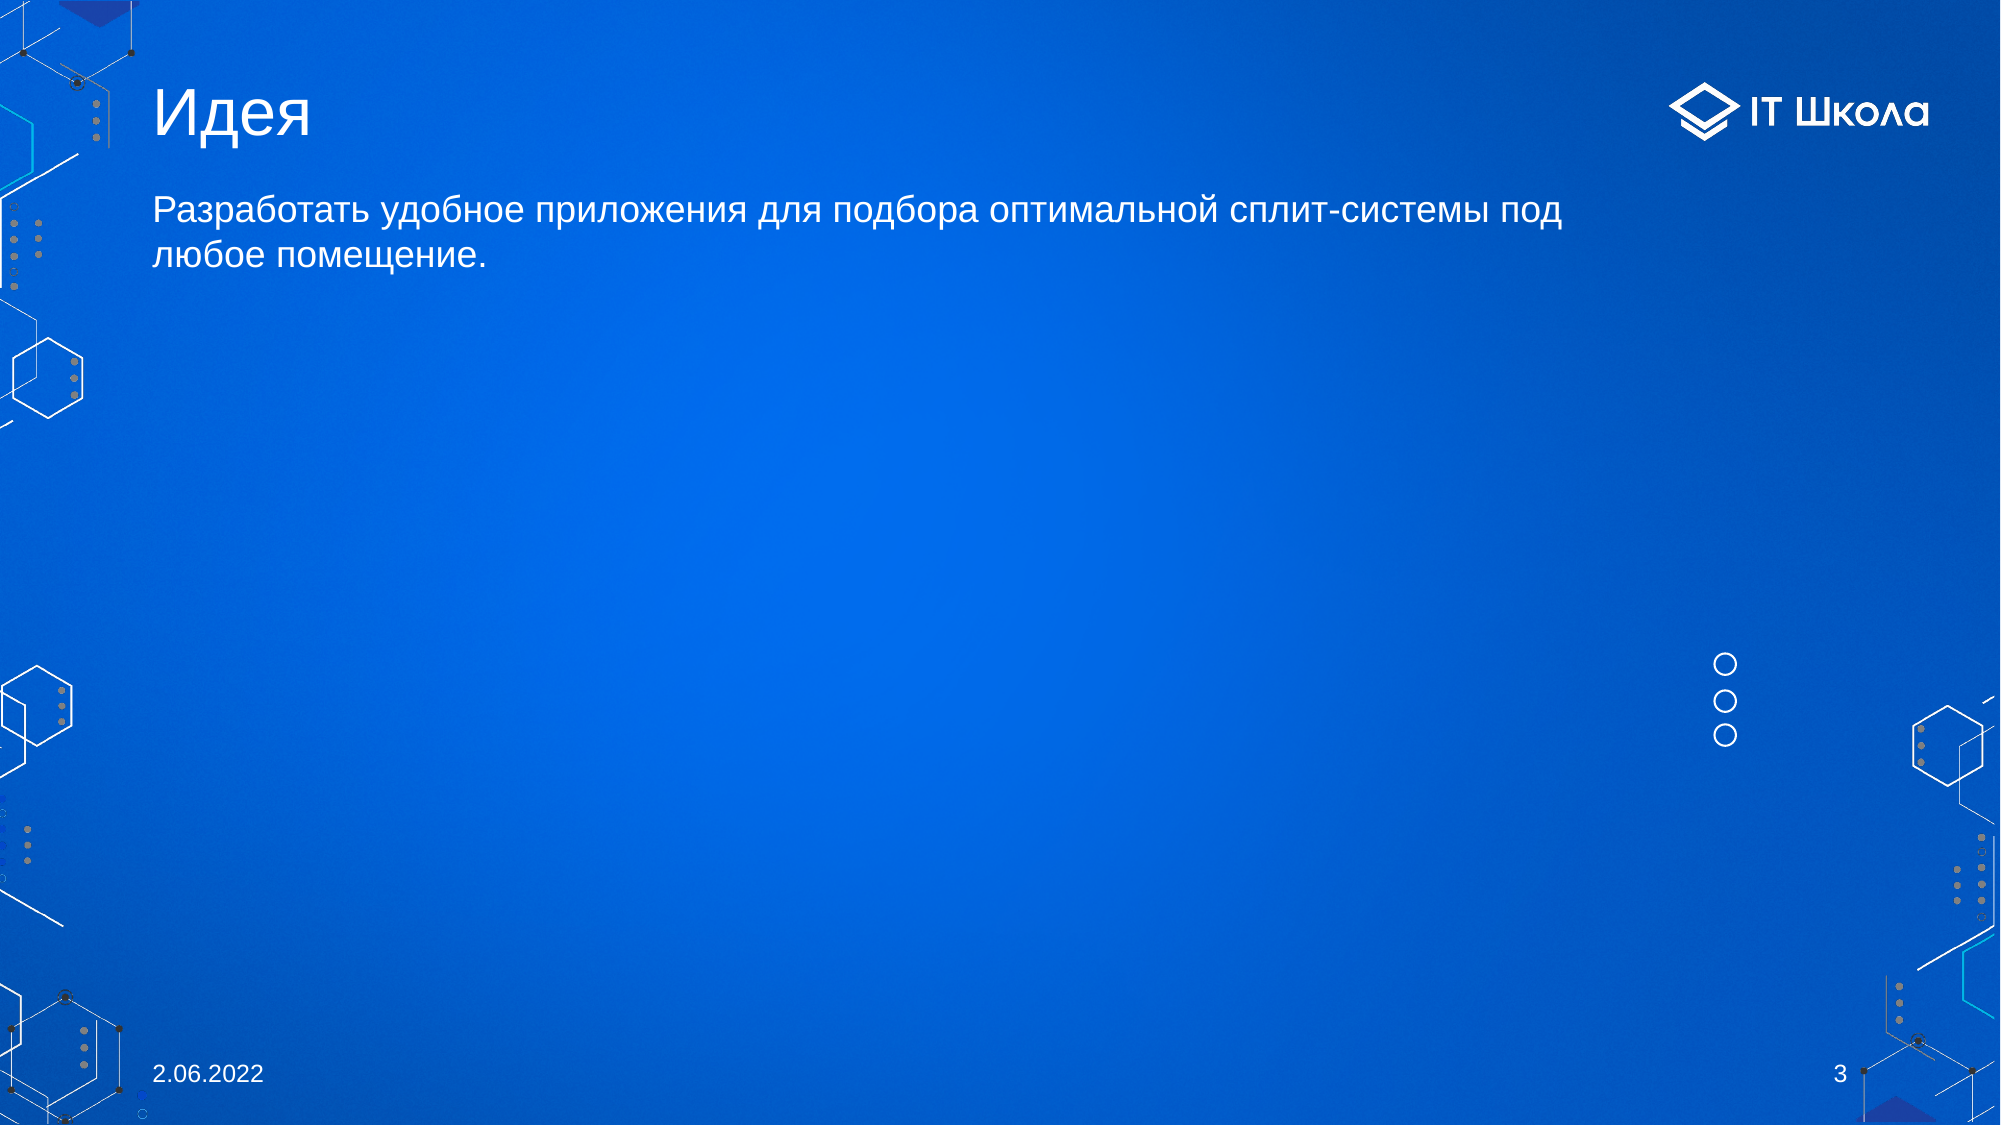

# Идея
Разработать удобное приложения для подбора оптимальной сплит-системы под любое помещение.

2.06.2022
3